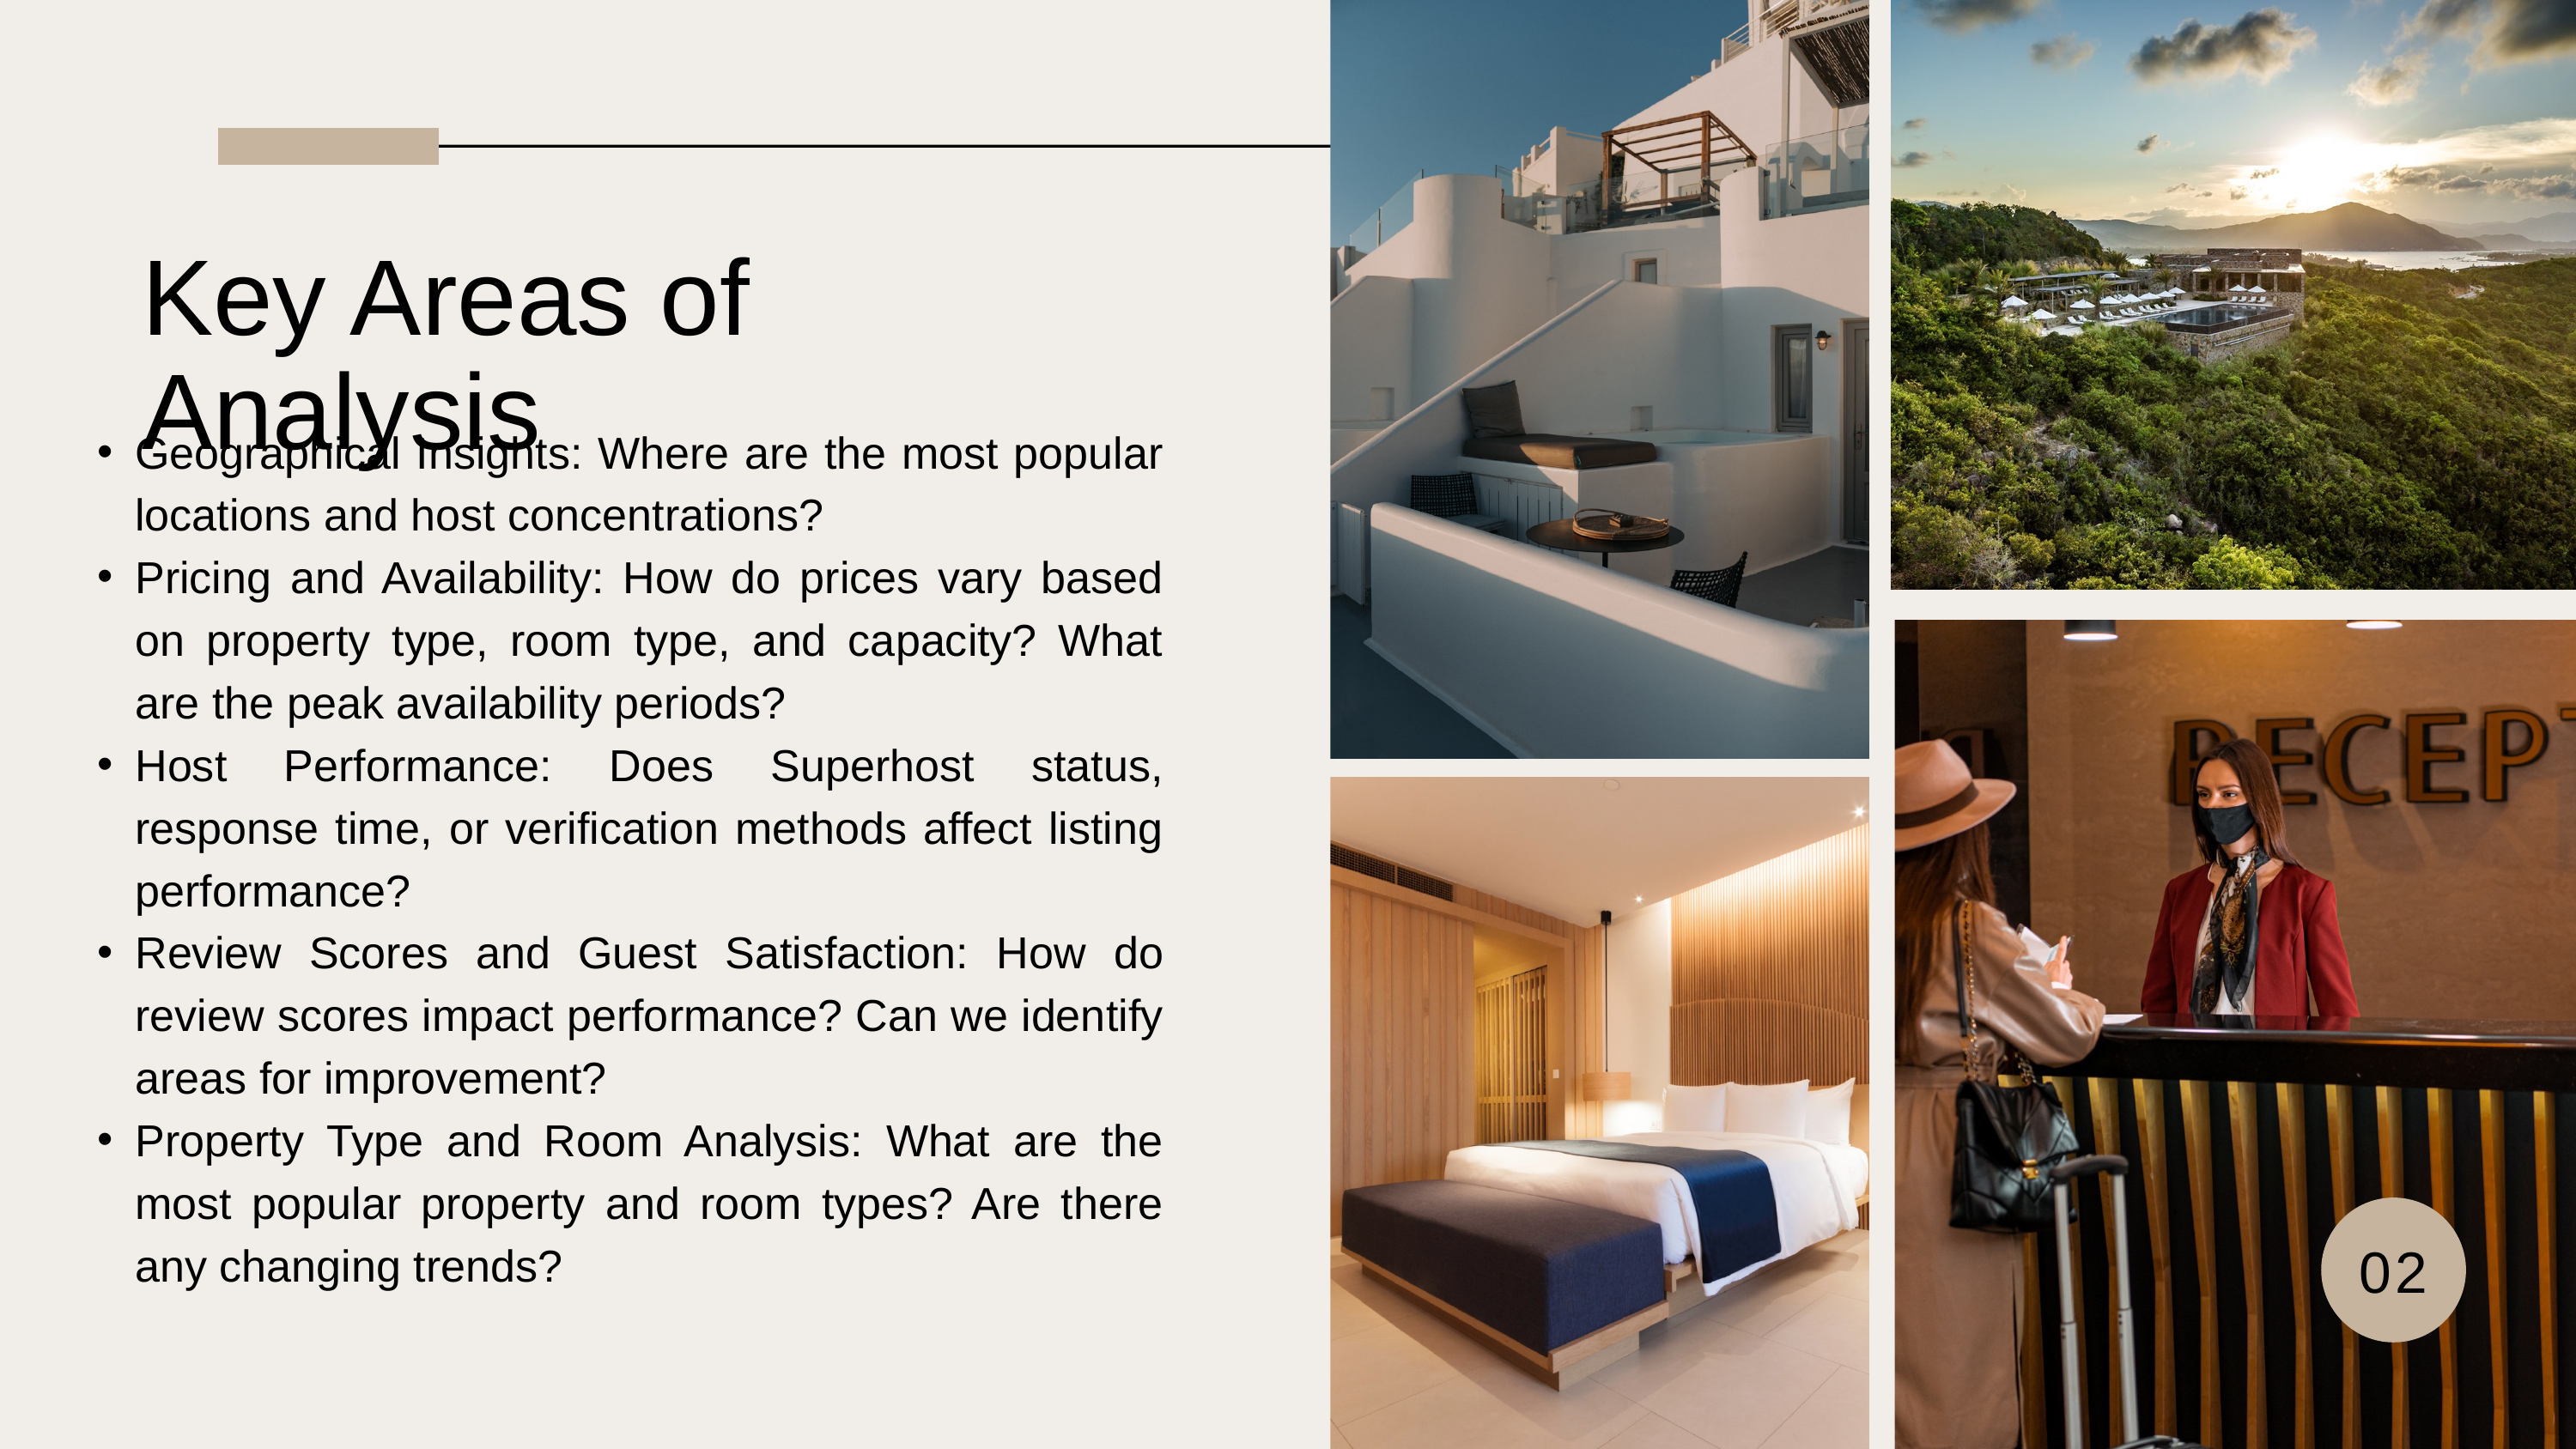

Key Areas of Analysis
Geographical Insights: Where are the most popular locations and host concentrations?
Pricing and Availability: How do prices vary based on property type, room type, and capacity? What are the peak availability periods?
Host Performance: Does Superhost status, response time, or verification methods affect listing performance?
Review Scores and Guest Satisfaction: How do review scores impact performance? Can we identify areas for improvement?
Property Type and Room Analysis: What are the most popular property and room types? Are there any changing trends?

02